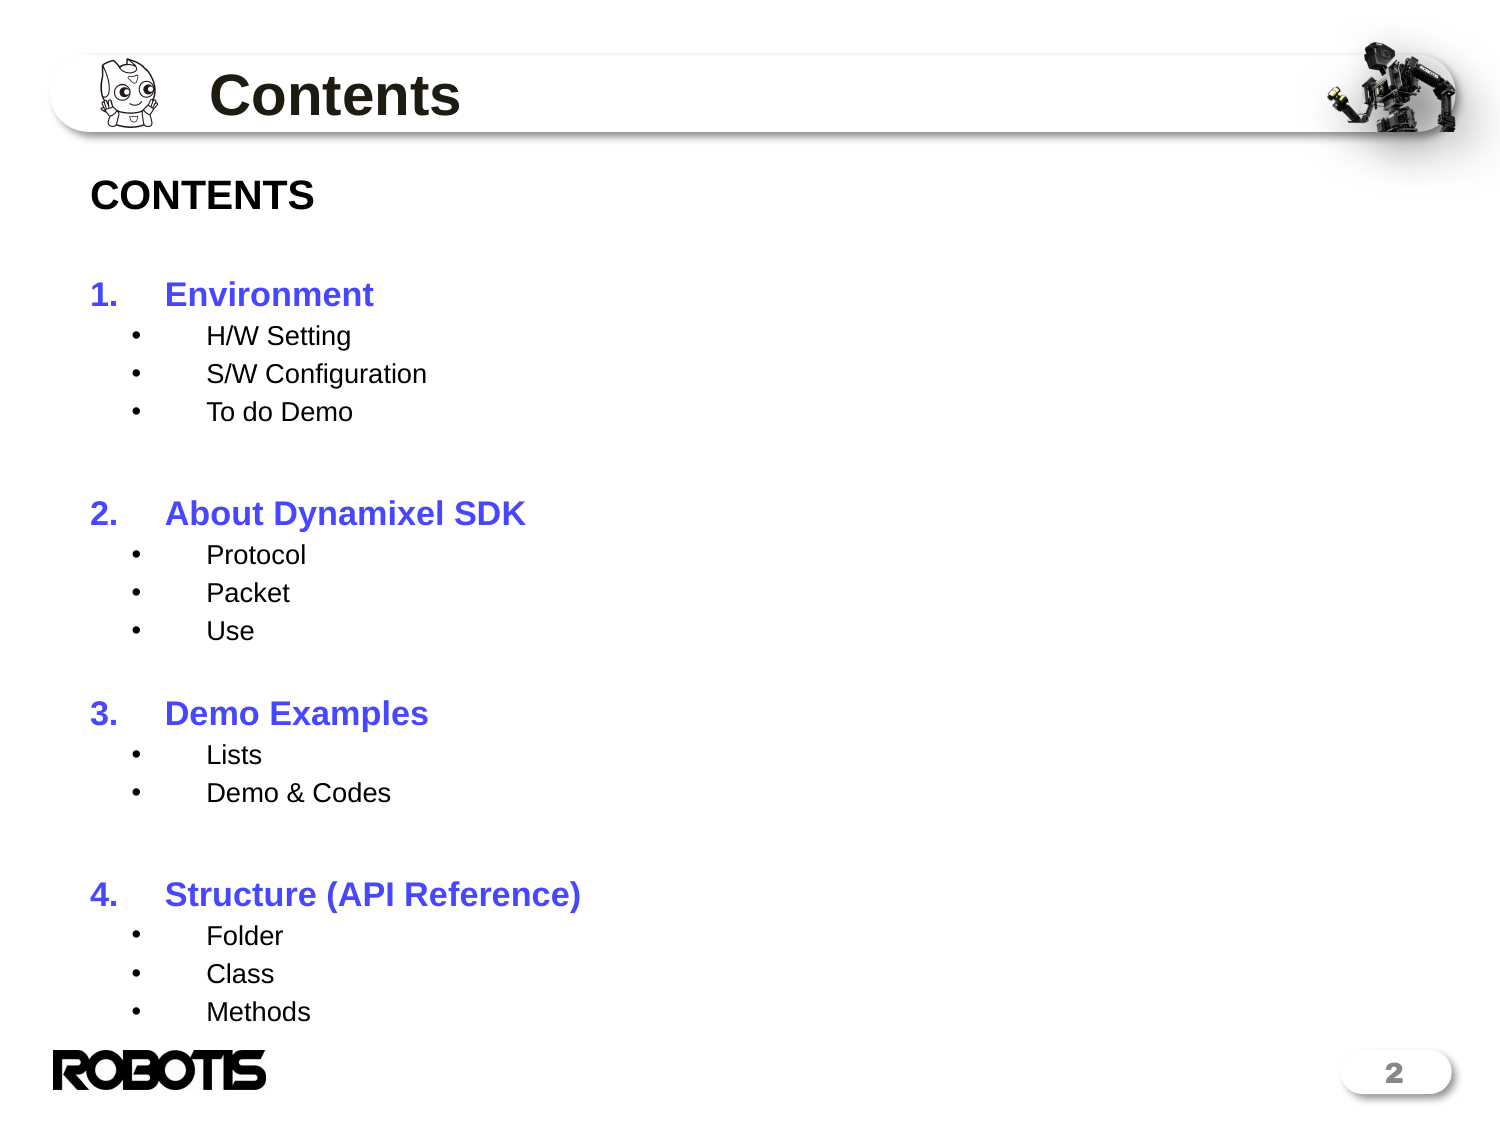

# Contents
CONTENTS

Environment
H/W Setting
S/W Configuration
To do Demo

About Dynamixel SDK
Protocol
Packet
Use

Demo Examples
Lists
Demo & Codes

Structure (API Reference)
Folder
Class
Methods

2